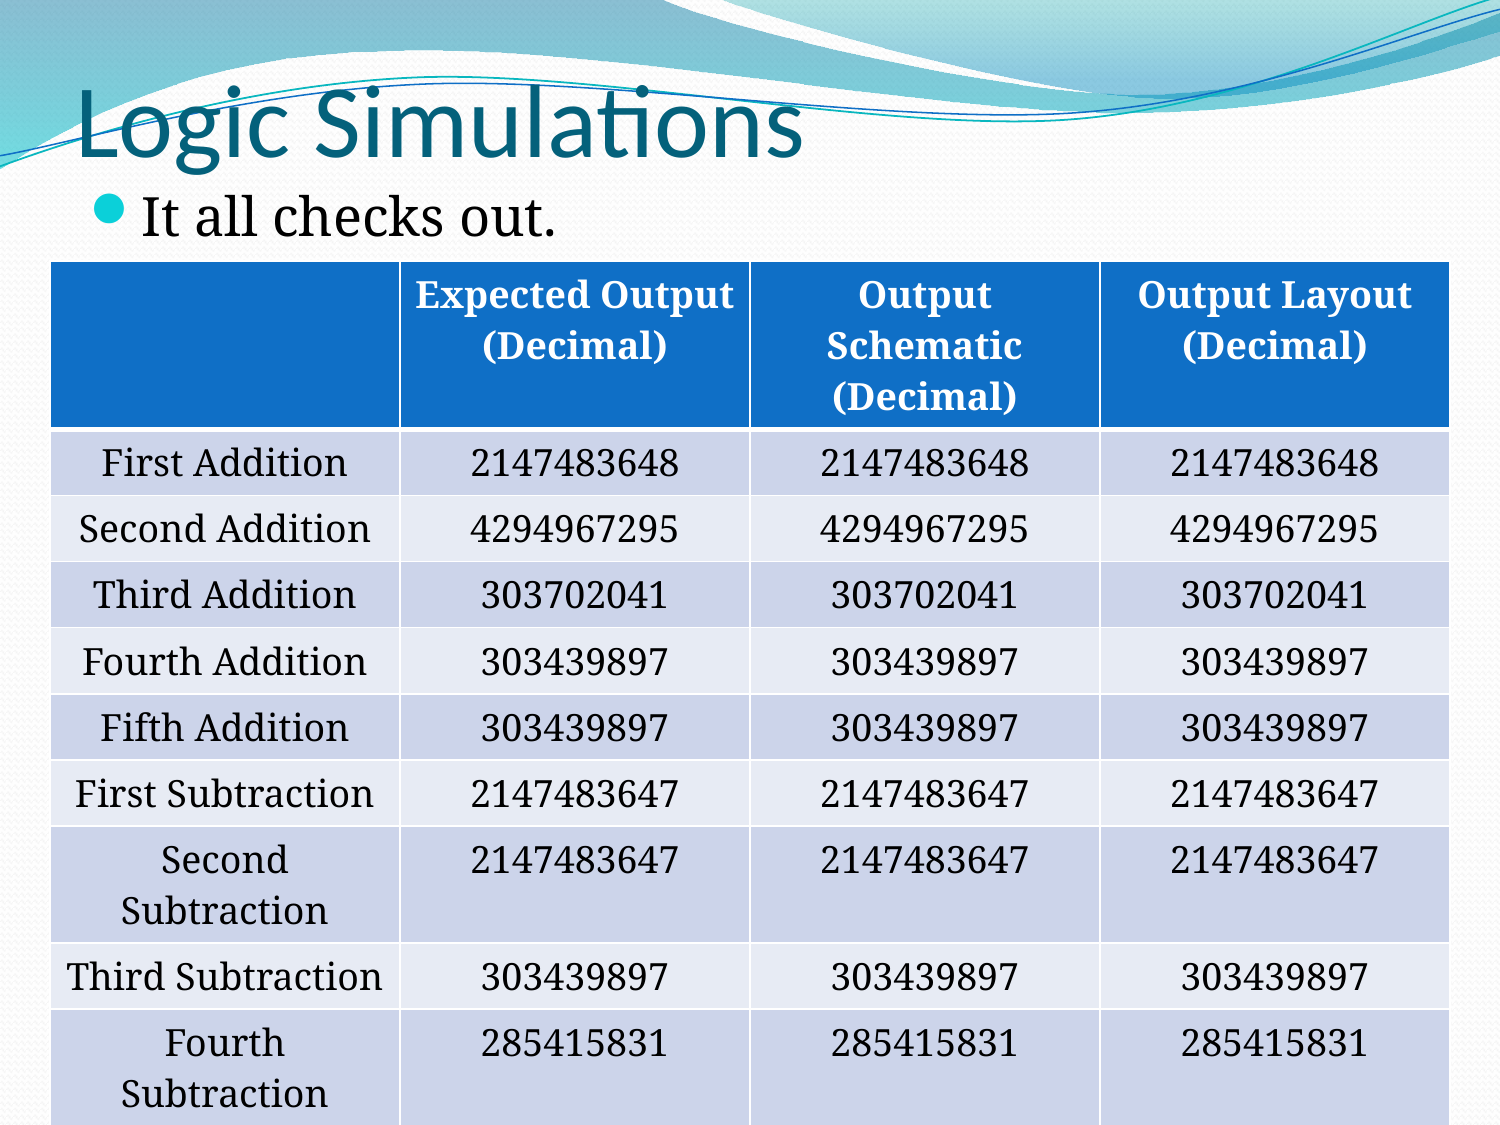

# Logic Simulations
It all checks out.
|  | Expected Output (Decimal) | Output Schematic (Decimal) | Output Layout (Decimal) |
| --- | --- | --- | --- |
| First Addition | 2147483648 | 2147483648 | 2147483648 |
| Second Addition | 4294967295 | 4294967295 | 4294967295 |
| Third Addition | 303702041 | 303702041 | 303702041 |
| Fourth Addition | 303439897 | 303439897 | 303439897 |
| Fifth Addition | 303439897 | 303439897 | 303439897 |
| First Subtraction | 2147483647 | 2147483647 | 2147483647 |
| Second Subtraction | 2147483647 | 2147483647 | 2147483647 |
| Third Subtraction | 303439897 | 303439897 | 303439897 |
| Fourth Subtraction | 285415831 | 285415831 | 285415831 |
| Fifth Subtraction | 152443288 | 152443288 | 152443288 |